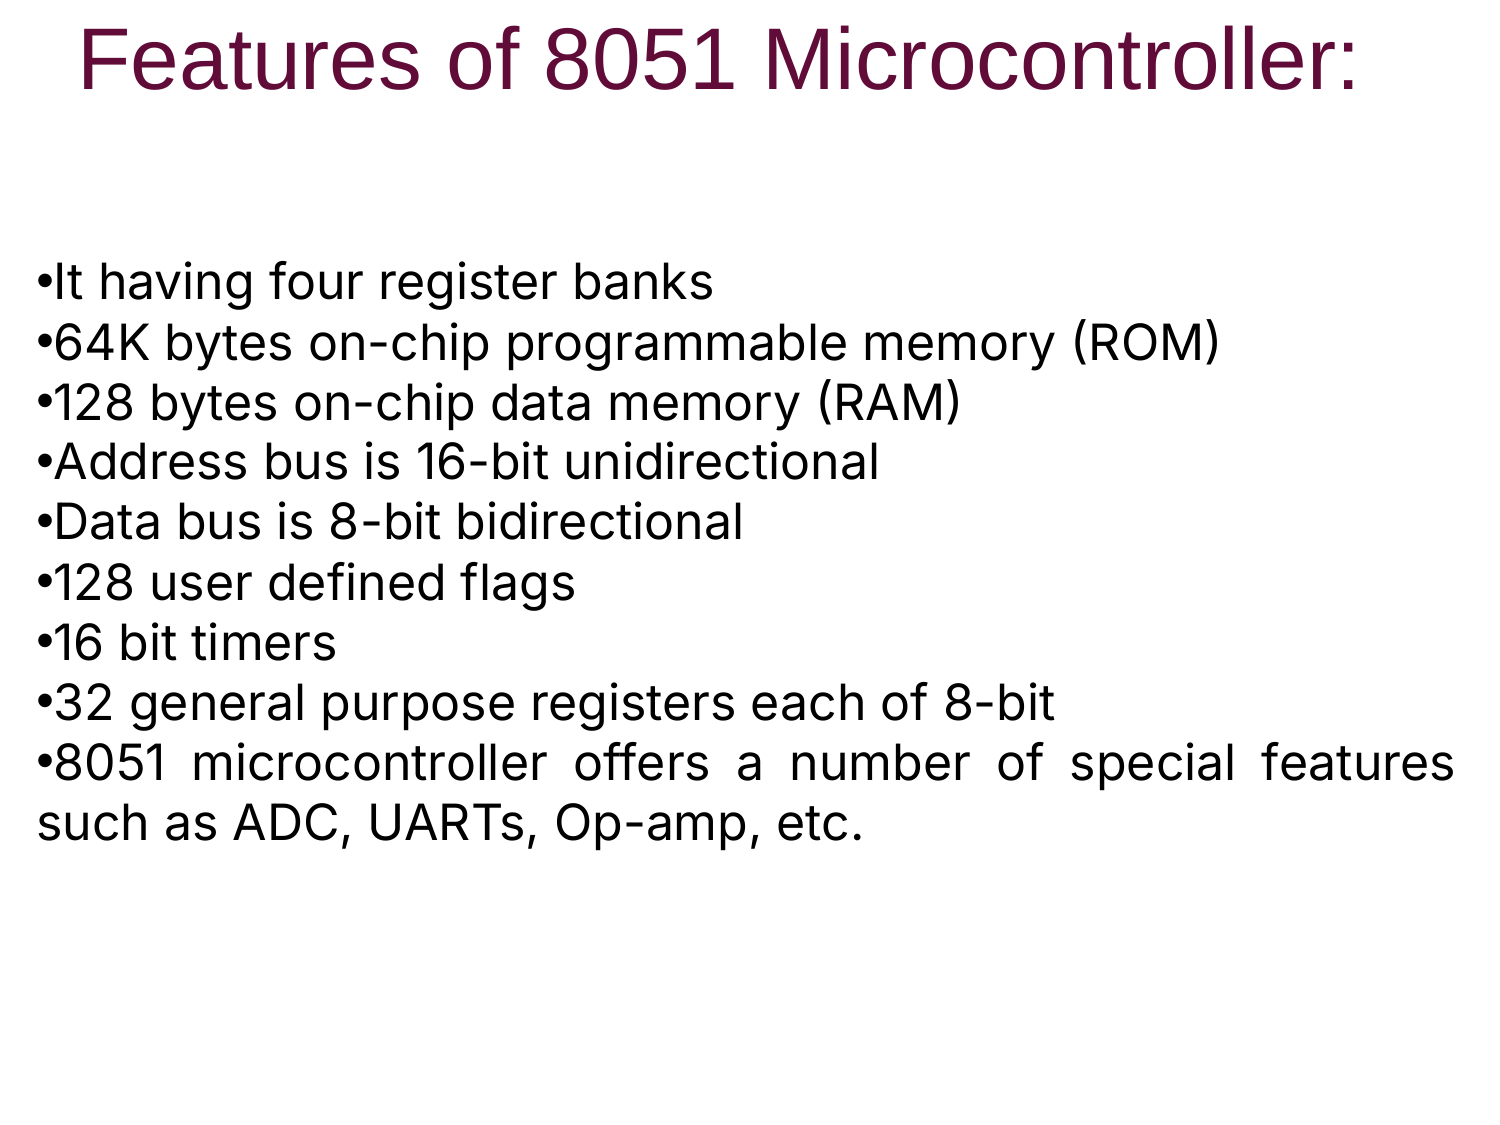

# Features of 8051 Microcontroller:
It having four register banks
64K bytes on-chip programmable memory (ROM)
128 bytes on-chip data memory (RAM)
Address bus is 16-bit unidirectional
Data bus is 8-bit bidirectional
128 user defined flags
16 bit timers
32 general purpose registers each of 8-bit
8051 microcontroller offers a number of special features such as ADC, UARTs, Op-amp, etc.